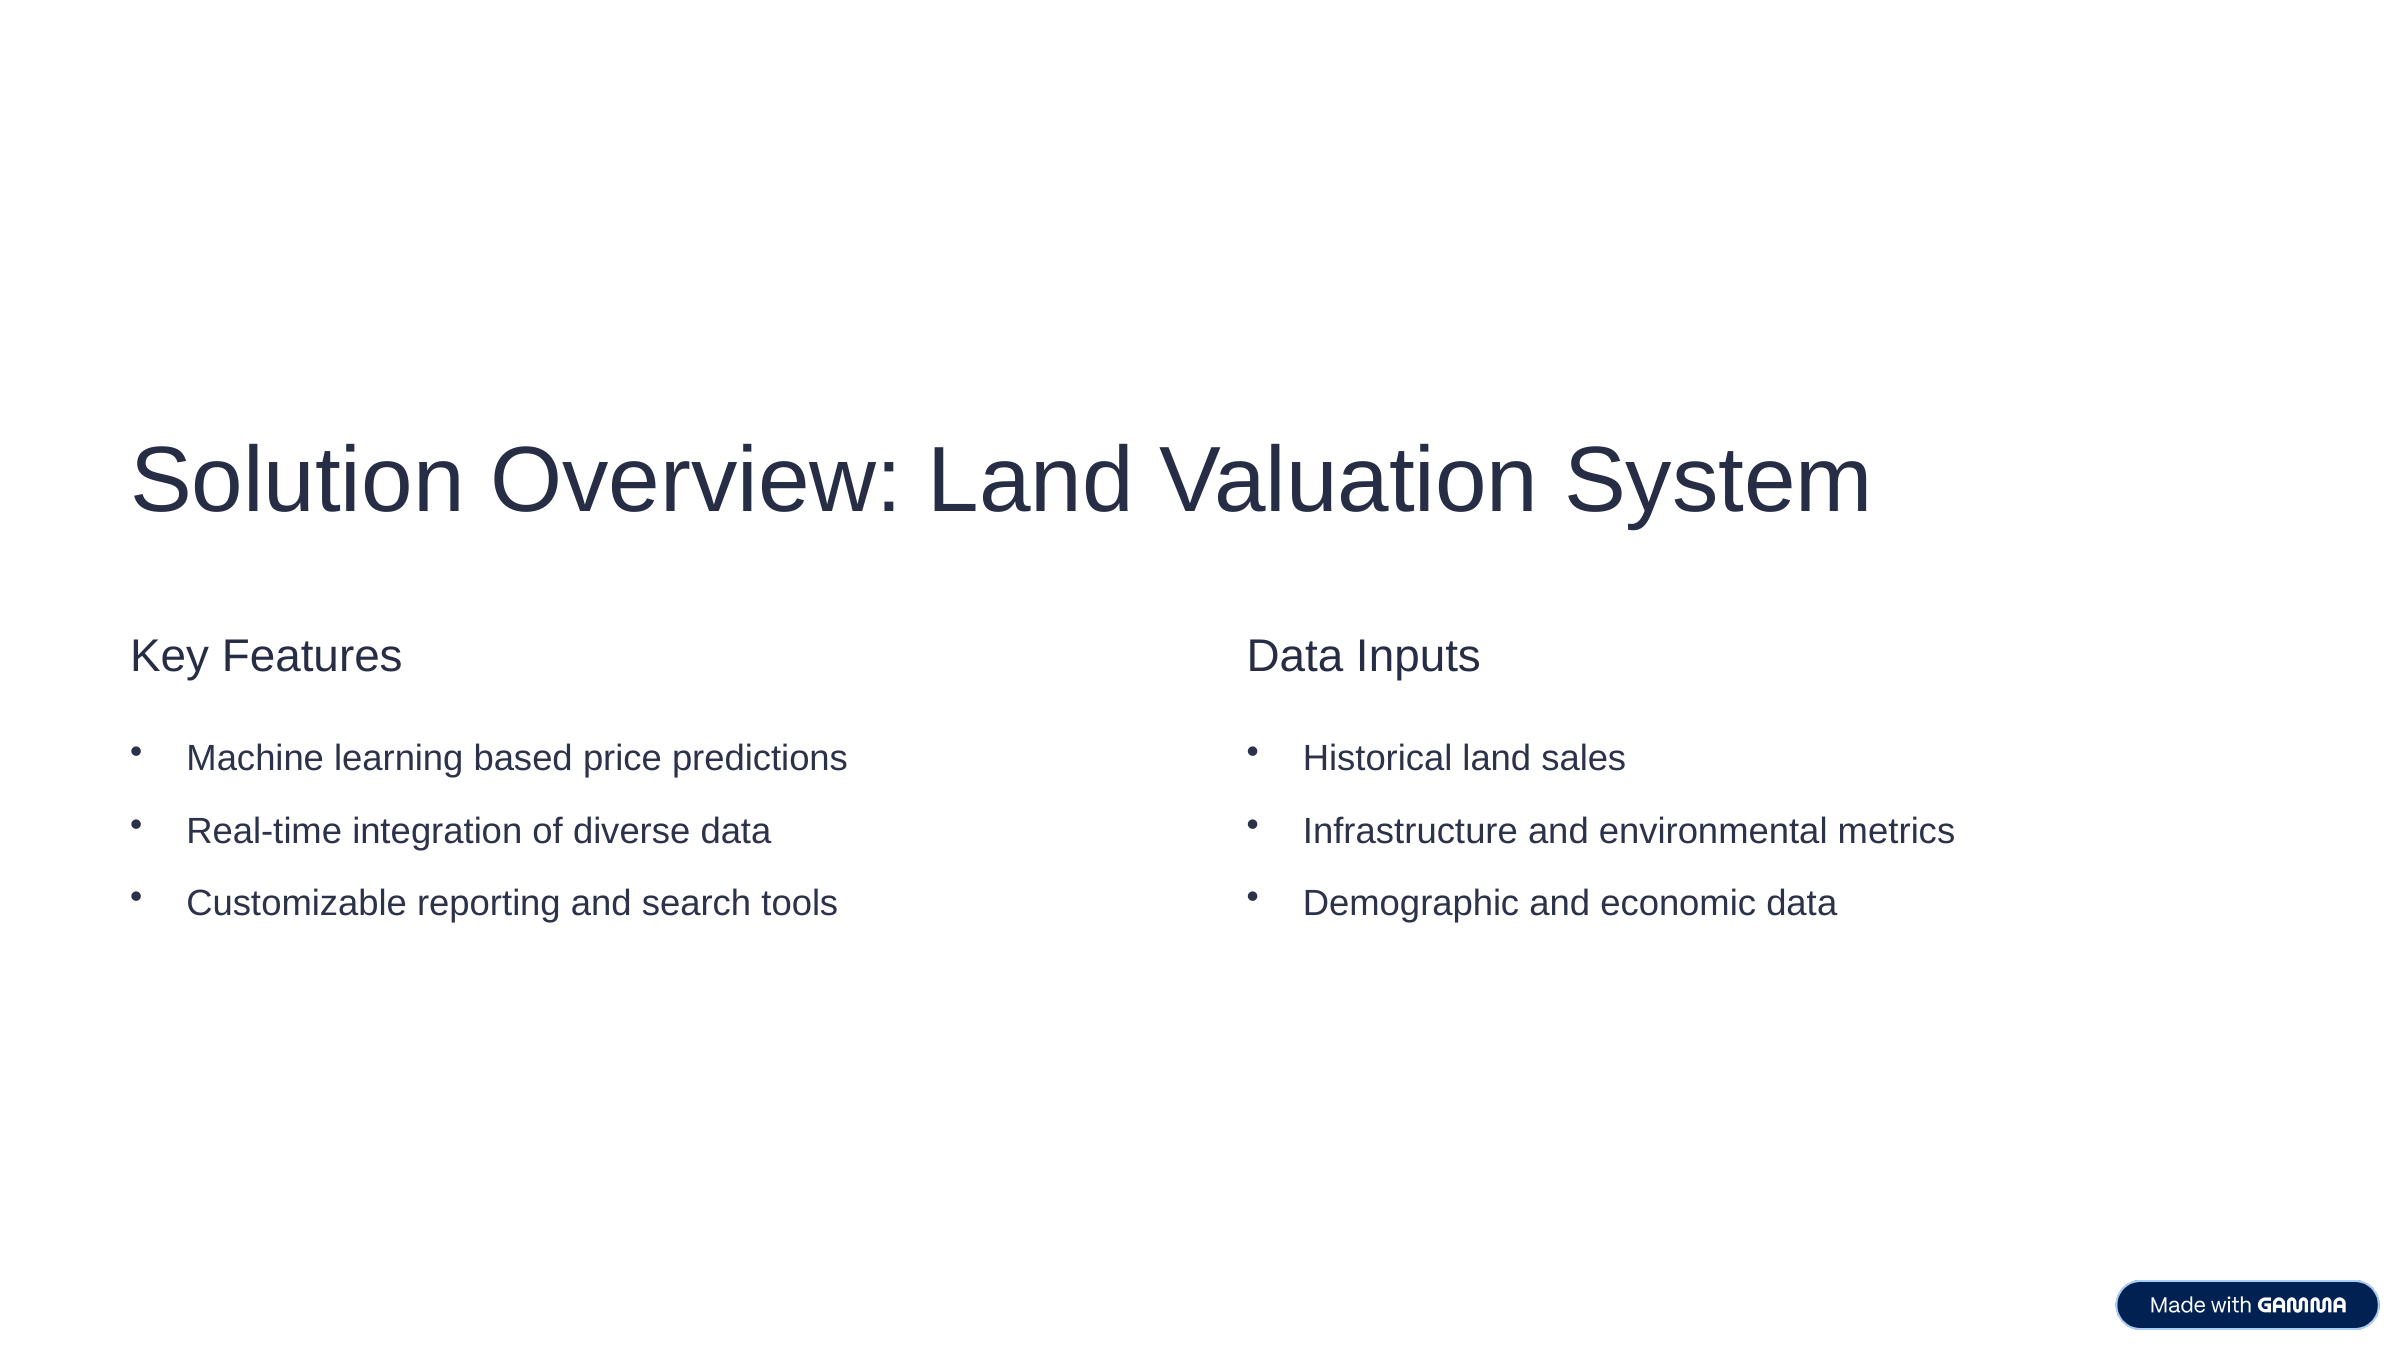

Solution Overview: Land Valuation System
Key Features
Data Inputs
Machine learning based price predictions
Historical land sales
Real-time integration of diverse data
Infrastructure and environmental metrics
Customizable reporting and search tools
Demographic and economic data